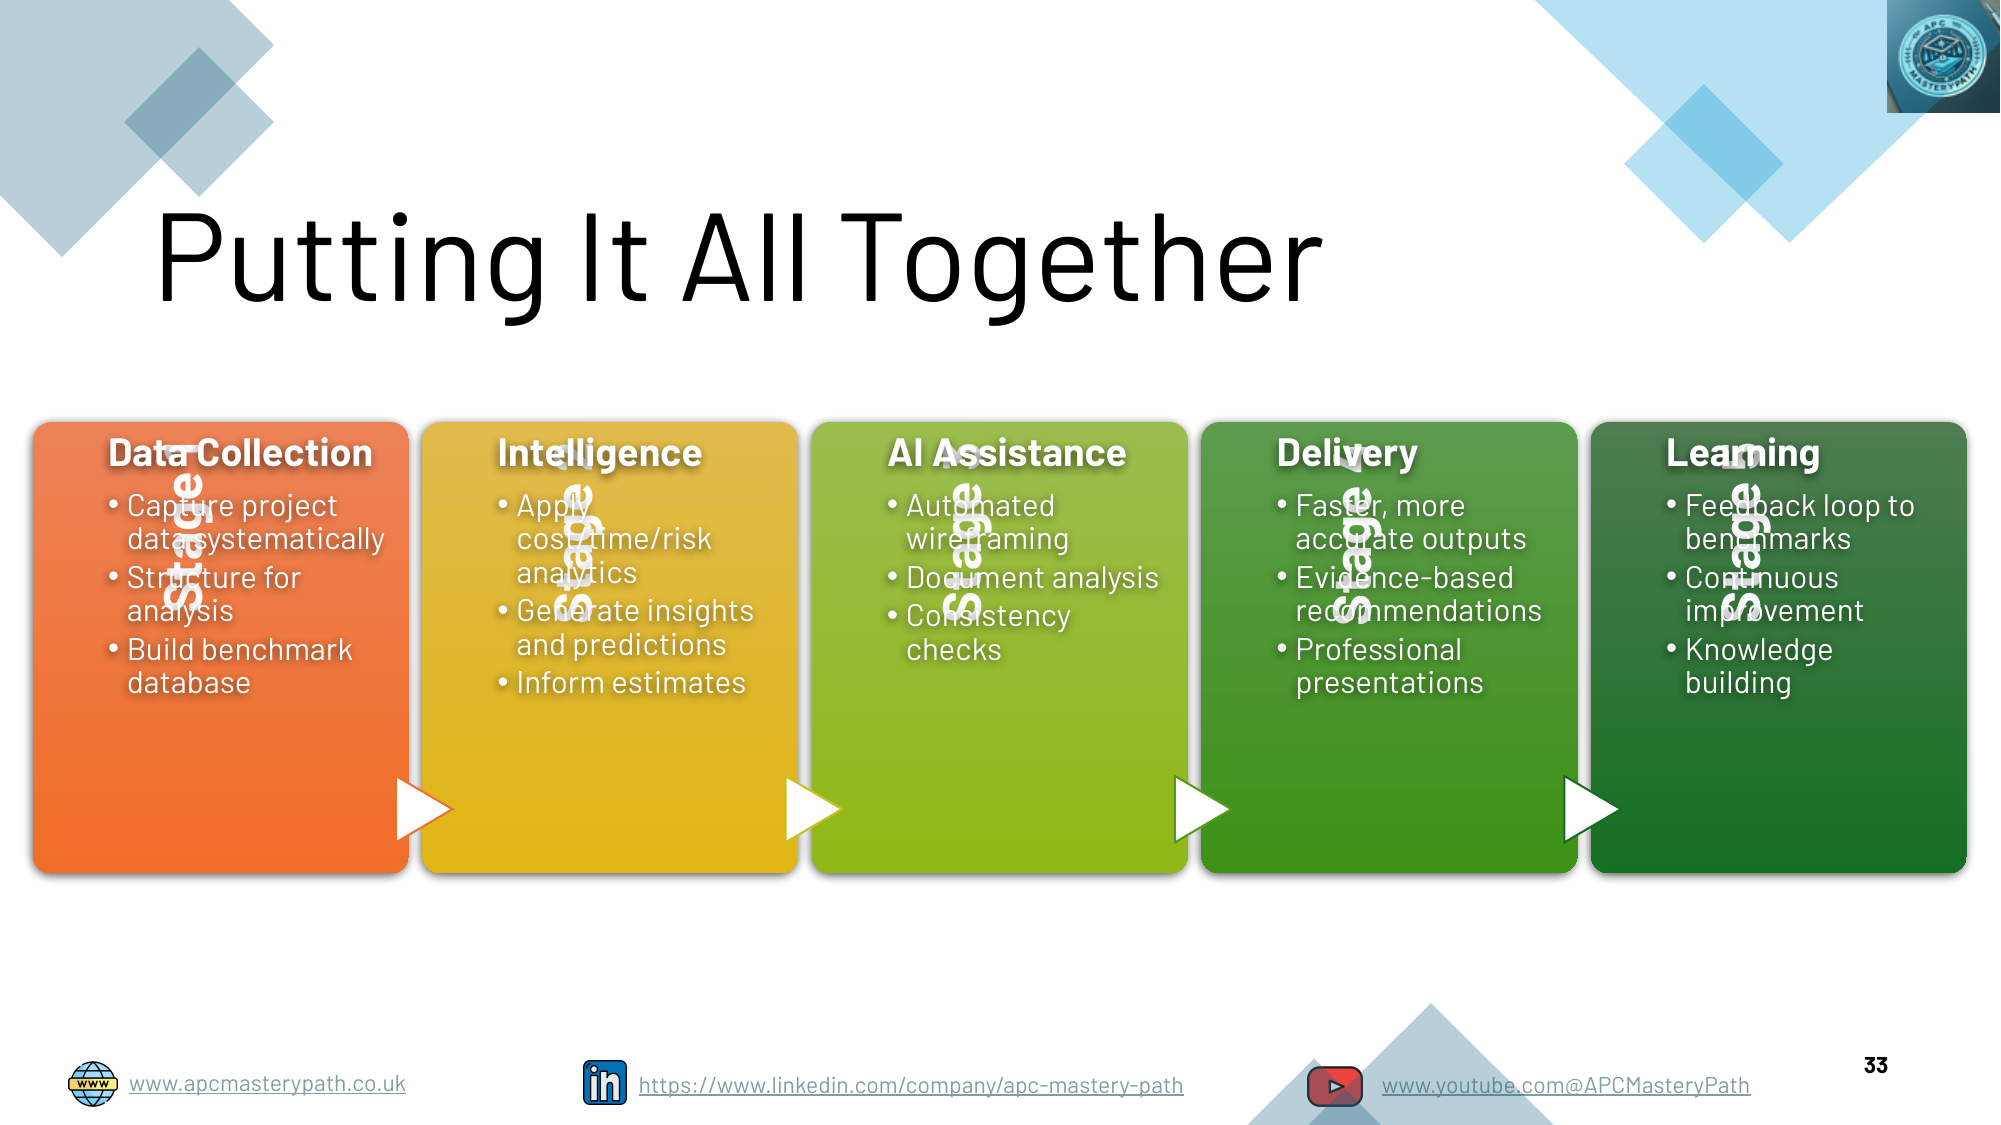

Putting It All Together
Stage 1
Data Collection
Capture project data systematically
Structure for analysis
Build benchmark database
Stage 2
Intelligence
Apply cost/time/risk analytics
Generate insights and predictions
Inform estimates
Stage 3
AI Assistance
Automated wireframing
Document analysis
Consistency checks
Stage 4
Delivery
Faster, more accurate outputs
Evidence-based recommendations
Professional presentations
Stage 5
Learning
Feedback loop to benchmarks
Continuous improvement
Knowledge building

33